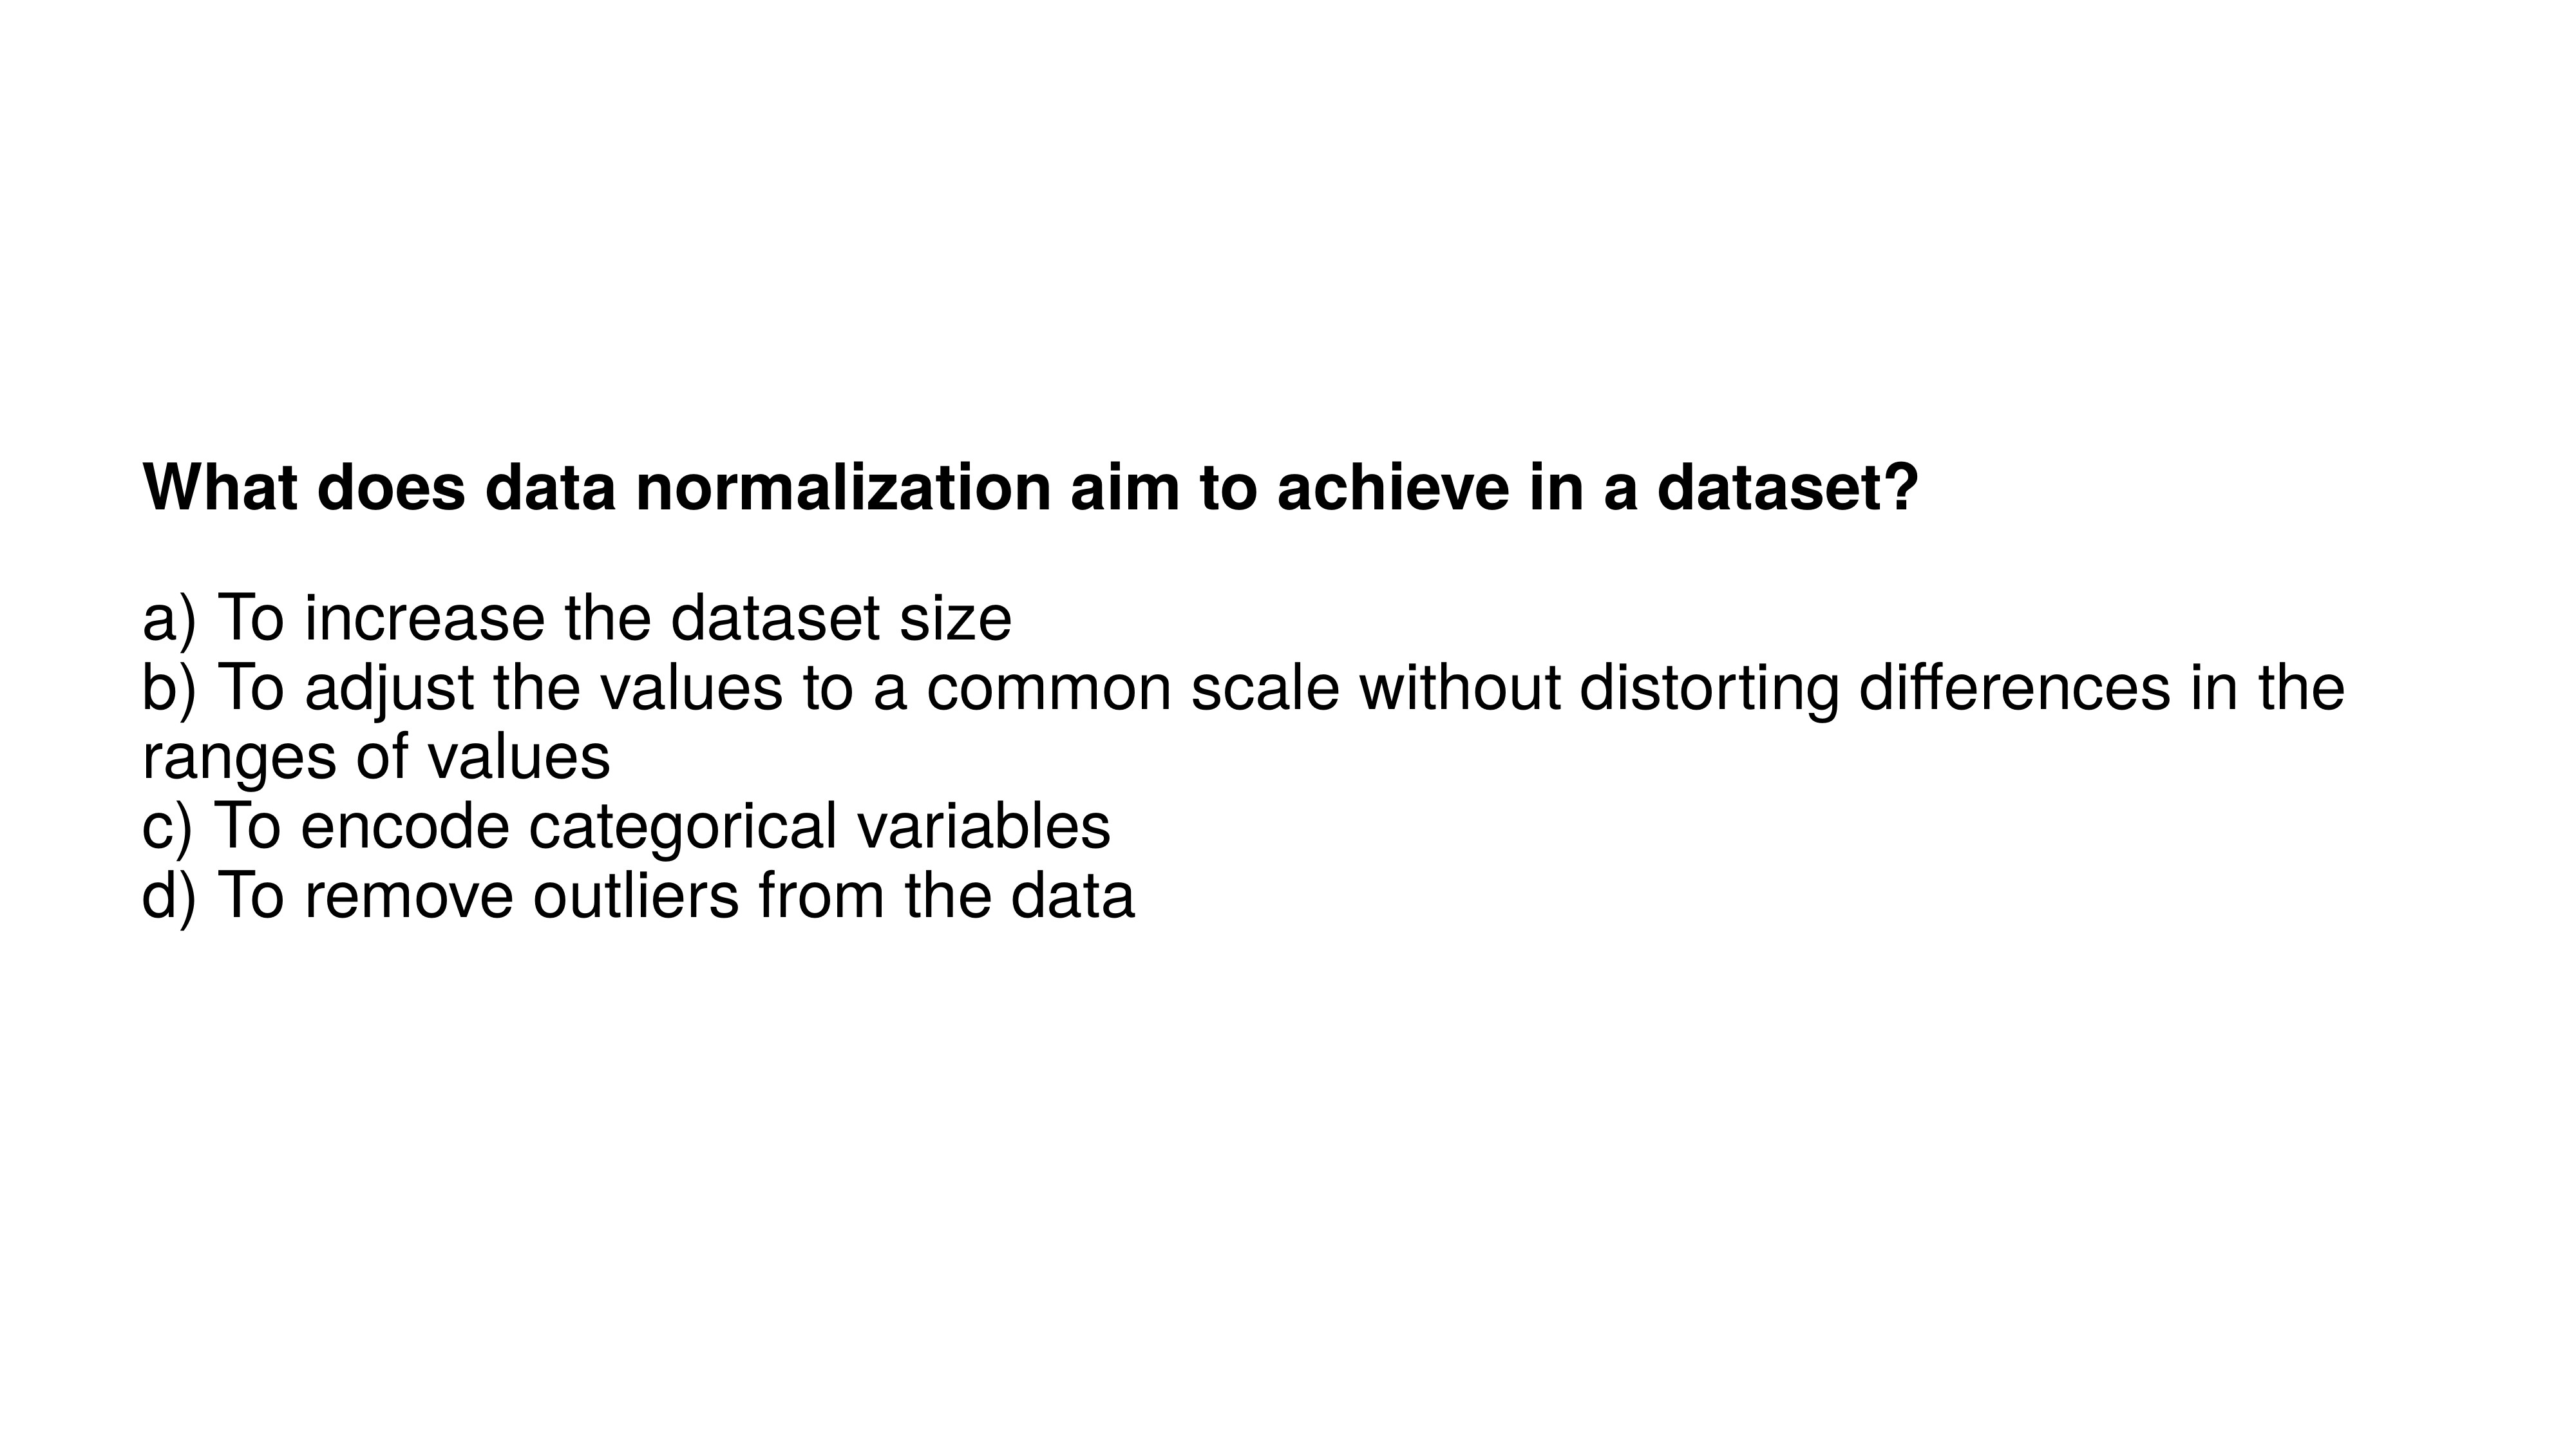

#

What does data normalization aim to achieve in a dataset?
a) To increase the dataset size
b) To adjust the values to a common scale without distorting differences in the ranges of values
c) To encode categorical variables
d) To remove outliers from the data